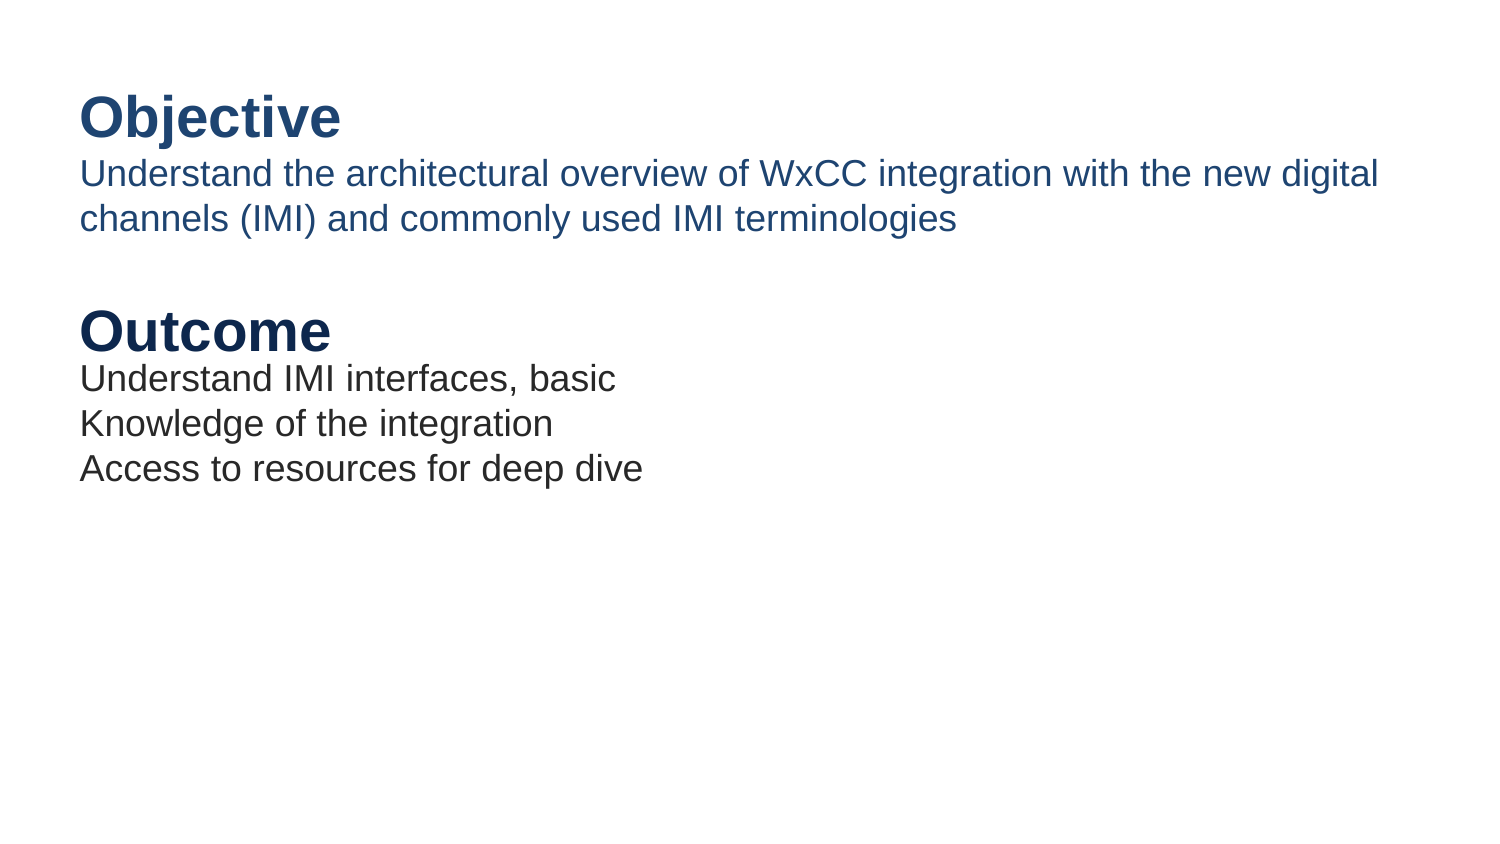

Objective
Understand the architectural overview of WxCC integration with the new digital
channels (IMI) and commonly used IMI terminologies
Outcome
Understand IMI interfaces, basic
Knowledge of the integration
Access to resources for deep dive